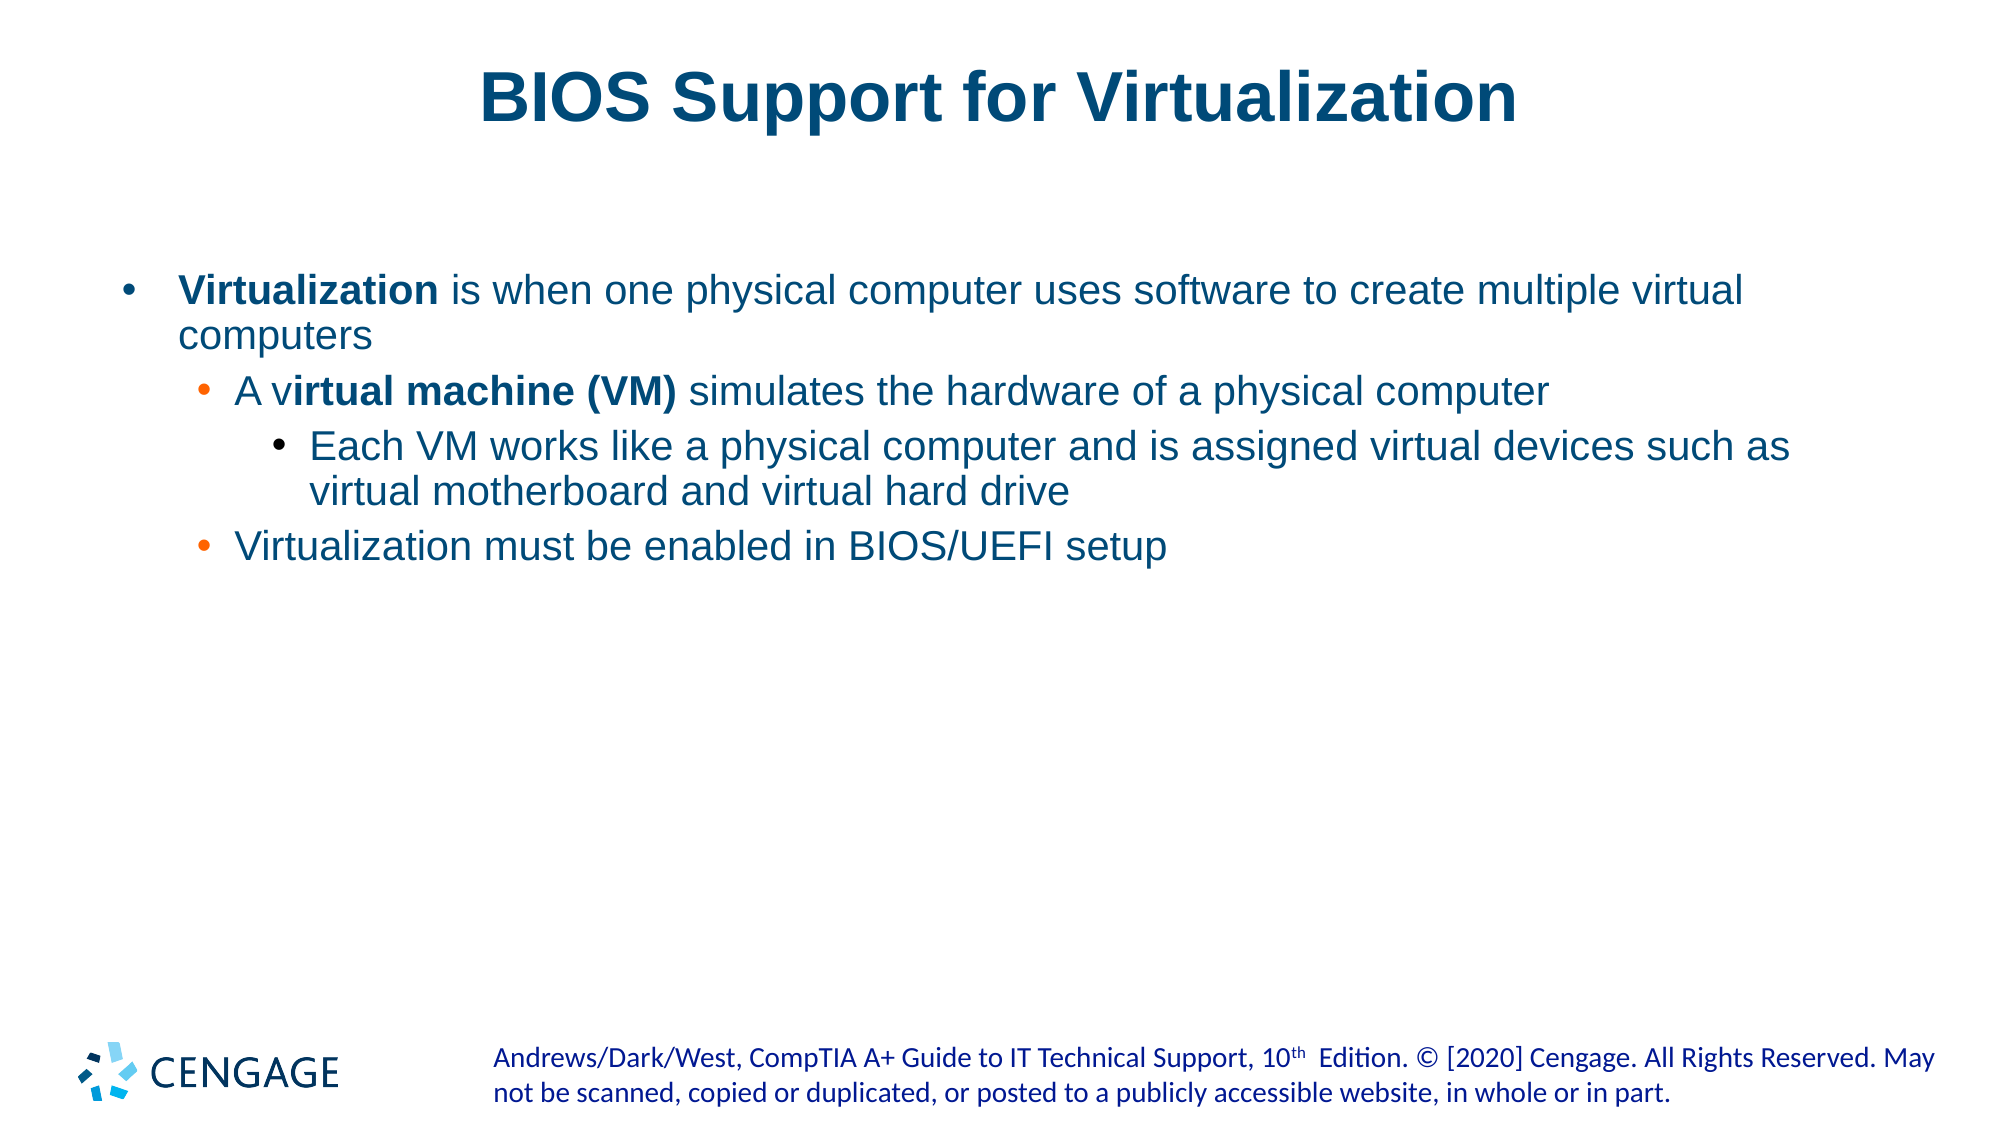

# BIOS Support for Virtualization
Virtualization is when one physical computer uses software to create multiple virtual computers
A virtual machine (VM) simulates the hardware of a physical computer
Each VM works like a physical computer and is assigned virtual devices such as virtual motherboard and virtual hard drive
Virtualization must be enabled in BIOS/UEFI setup